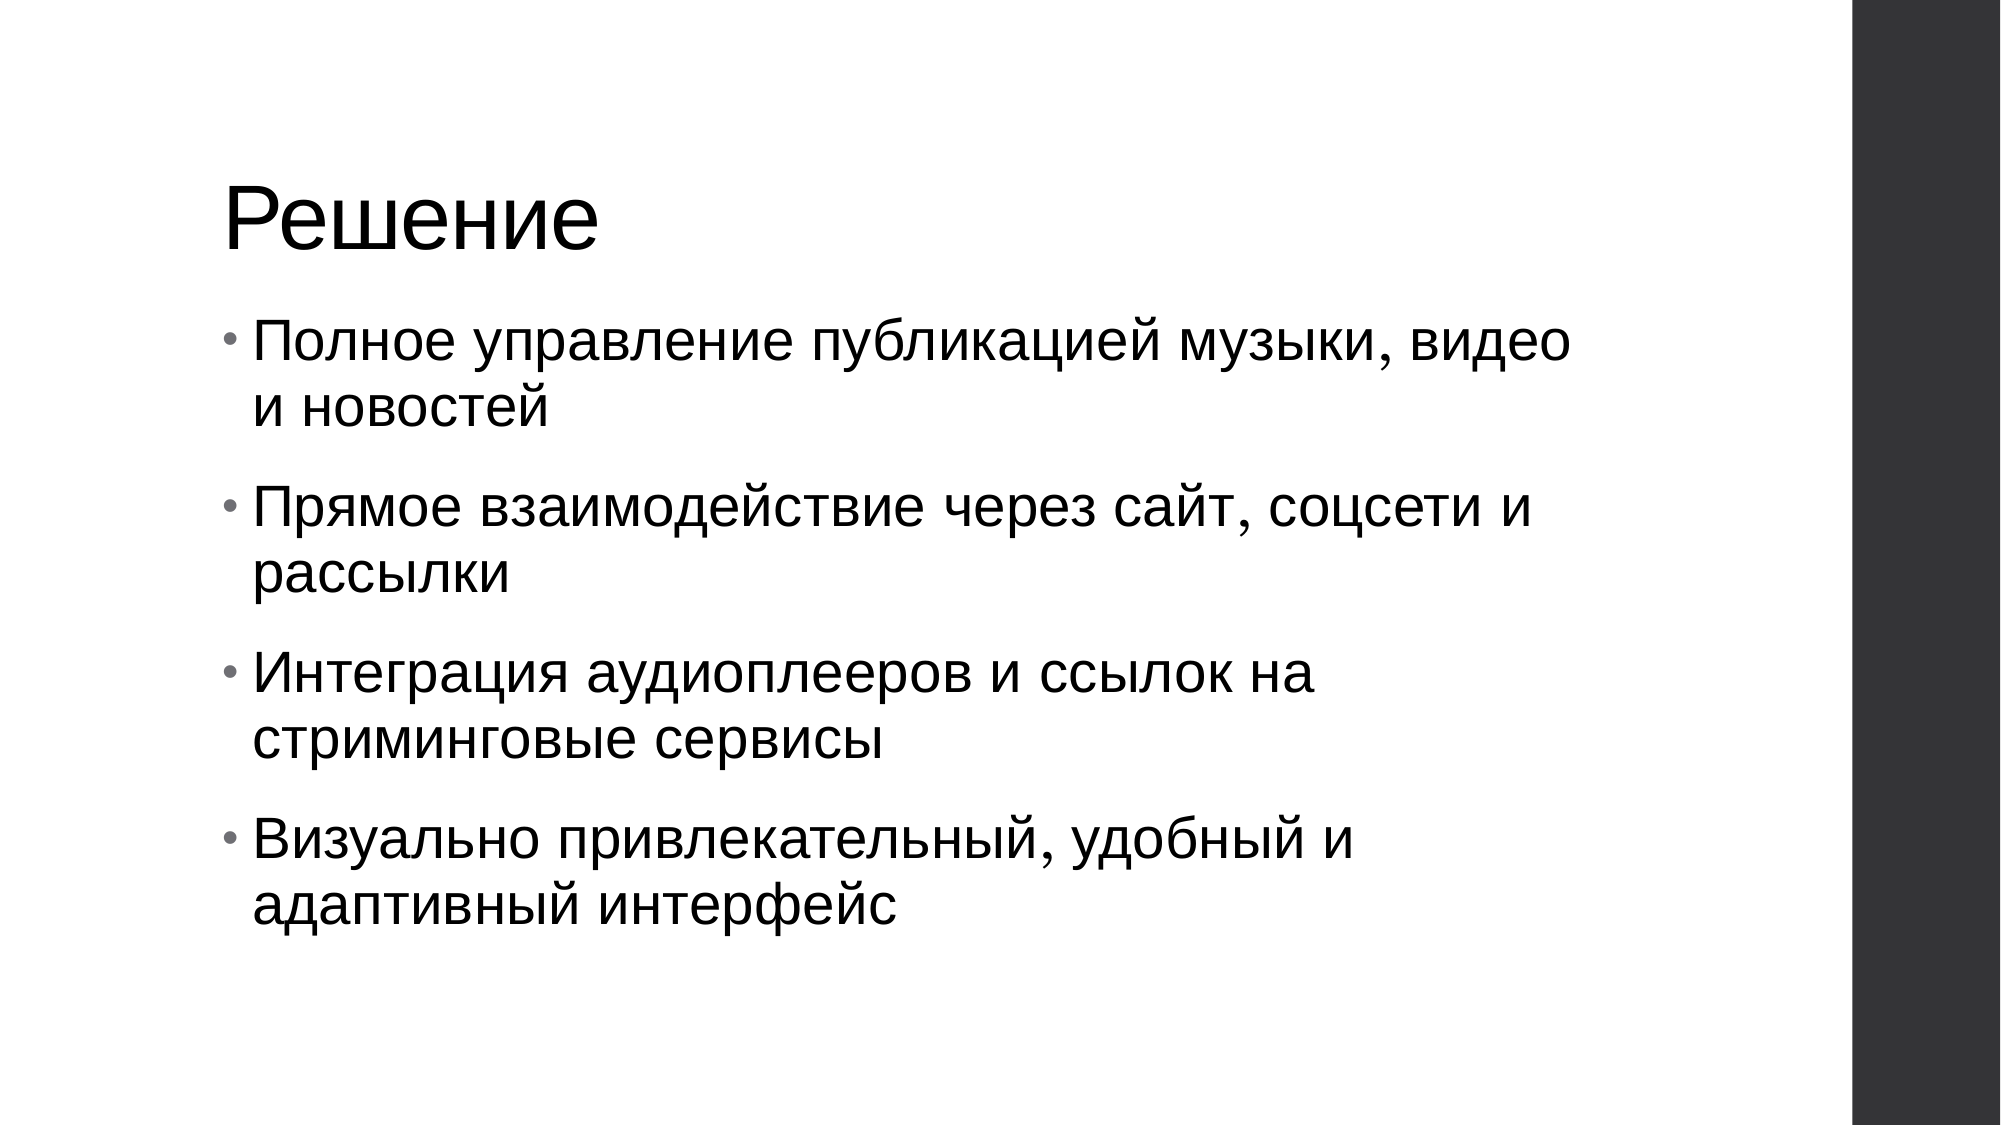

# Решение
Полное управление публикацией музыки, видео и новостей
Прямое взаимодействие через сайт, соцсети и рассылки
Интеграция аудиоплееров и ссылок на стриминговые сервисы
Визуально привлекательный, удобный и адаптивный интерфейс